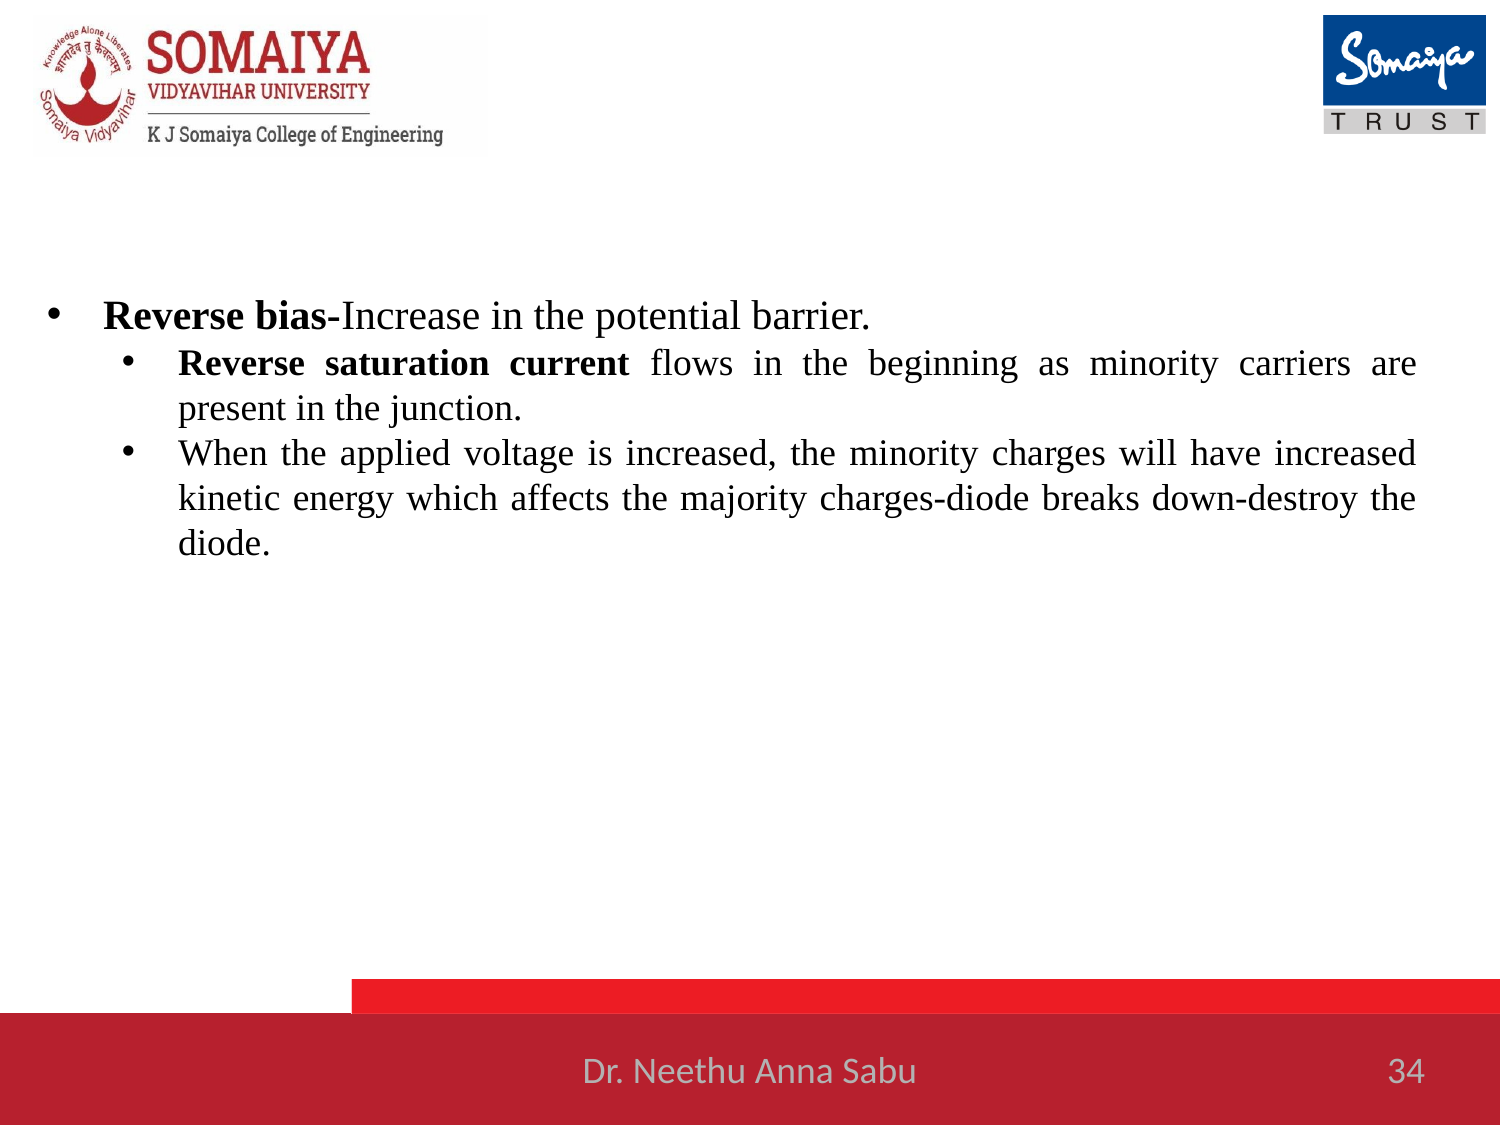

#
Reverse bias-Increase in the potential barrier.
Reverse saturation current flows in the beginning as minority carriers are present in the junction.
When the applied voltage is increased, the minority charges will have increased kinetic energy which affects the majority charges-diode breaks down-destroy the diode.

Dr. Neethu Anna Sabu
34